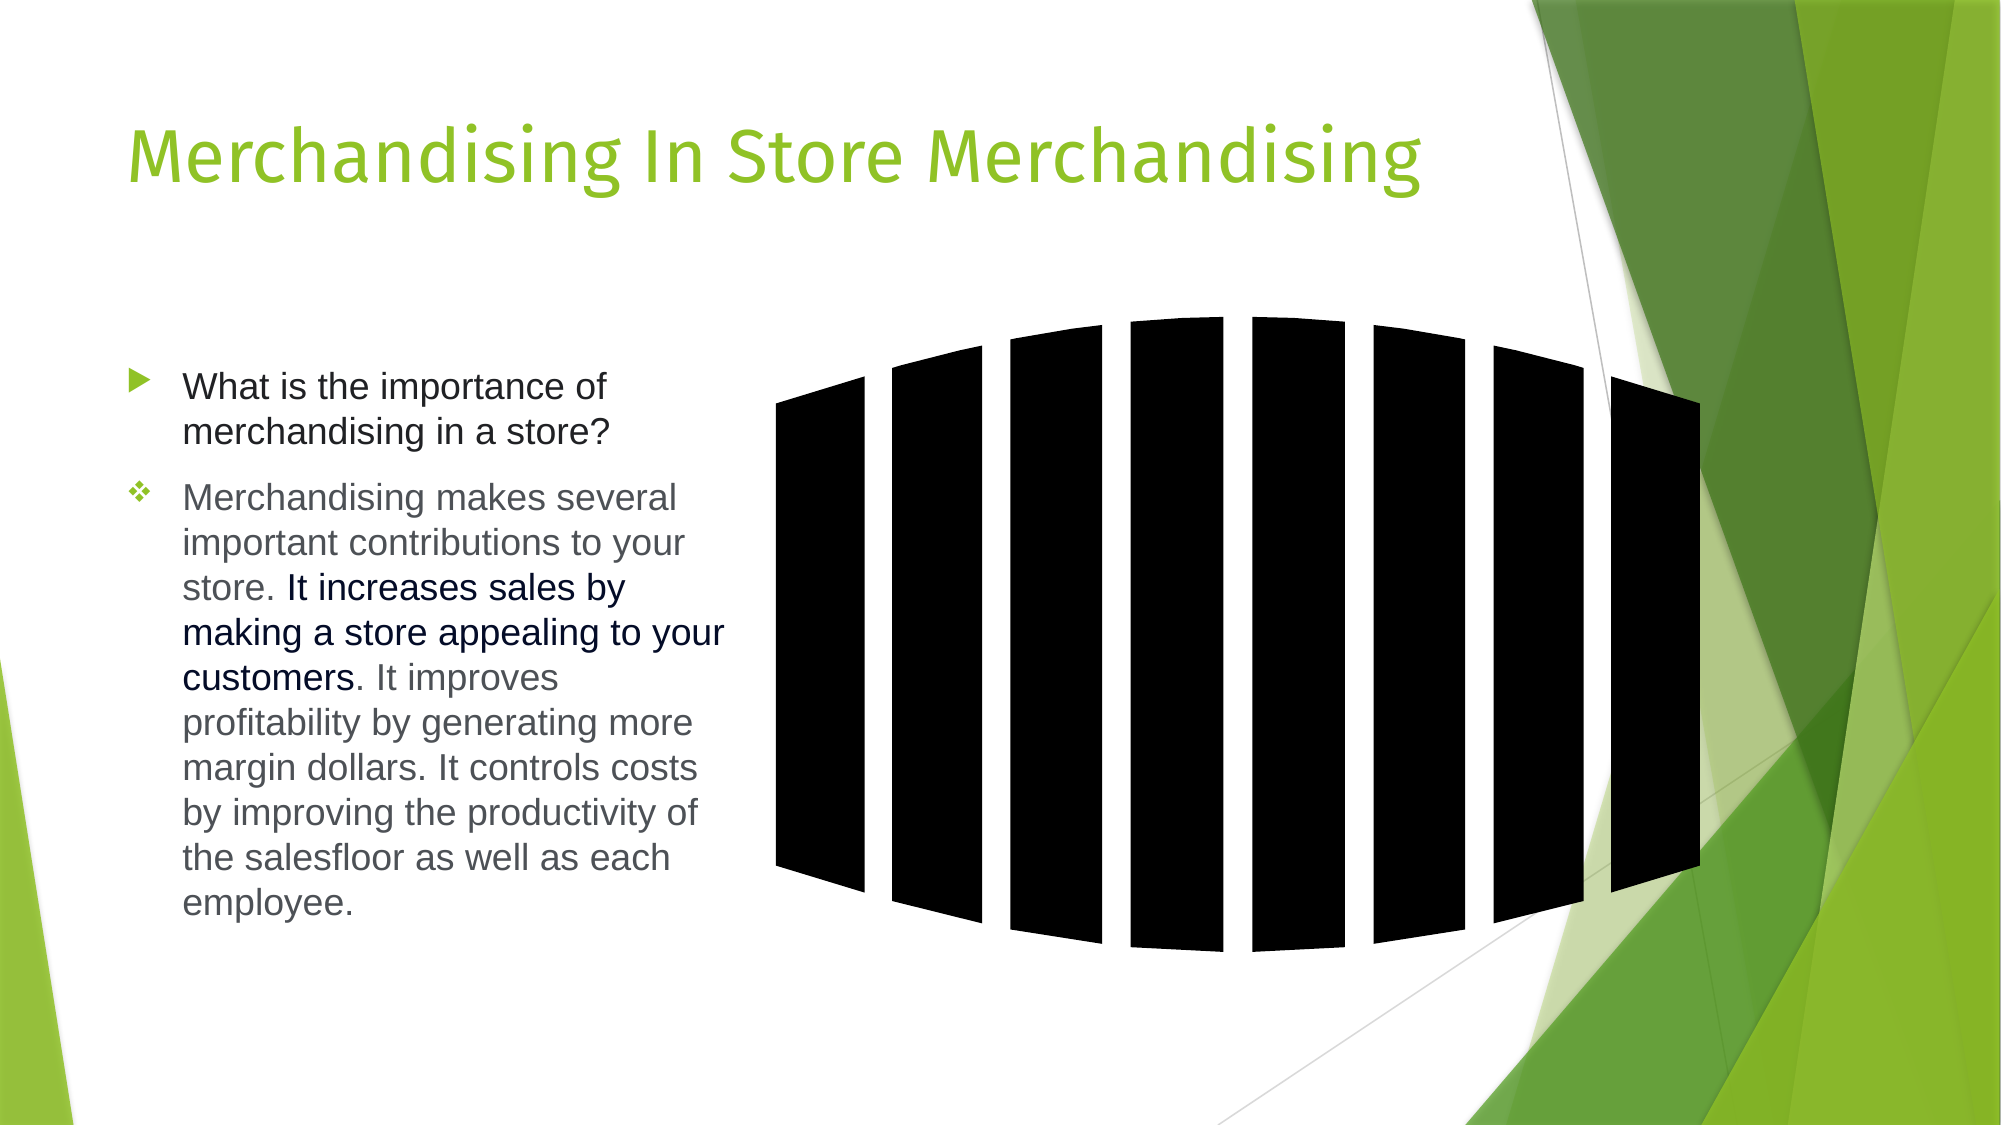

# Merchandising In Store Merchandising
--------
What is the importance of merchandising in a store?
Merchandising makes several important contributions to your store. It increases sales by making a store appealing to your customers. It improves profitability by generating more margin dollars. It controls costs by improving the productivity of the salesfloor as well as each employee.